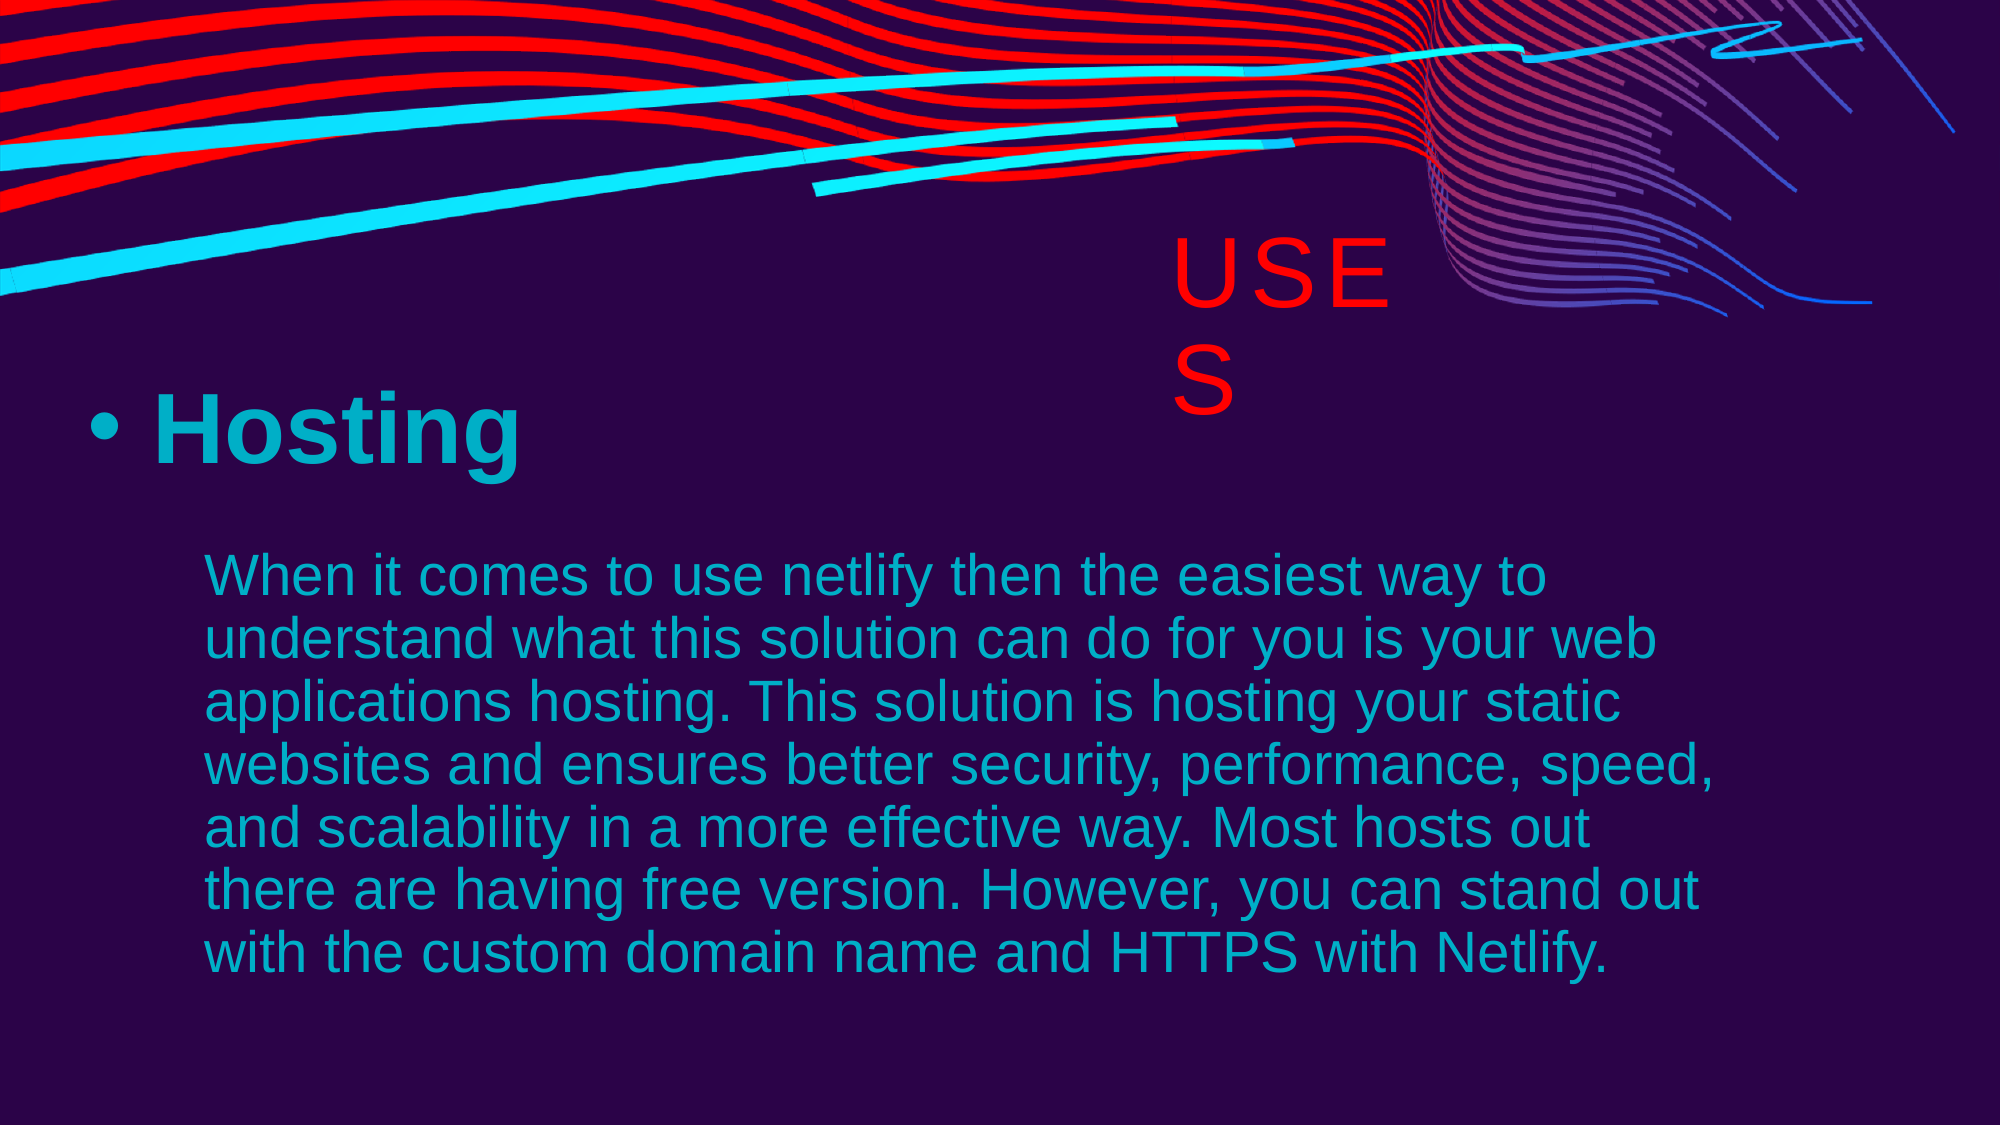

# USES
 Hosting
When it comes to use netlify then the easiest way to understand what this solution can do for you is your web applications hosting. This solution is hosting your static websites and ensures better security, performance, speed, and scalability in a more effective way. Most hosts out there are having free version. However, you can stand out with the custom domain name and HTTPS with Netlify.